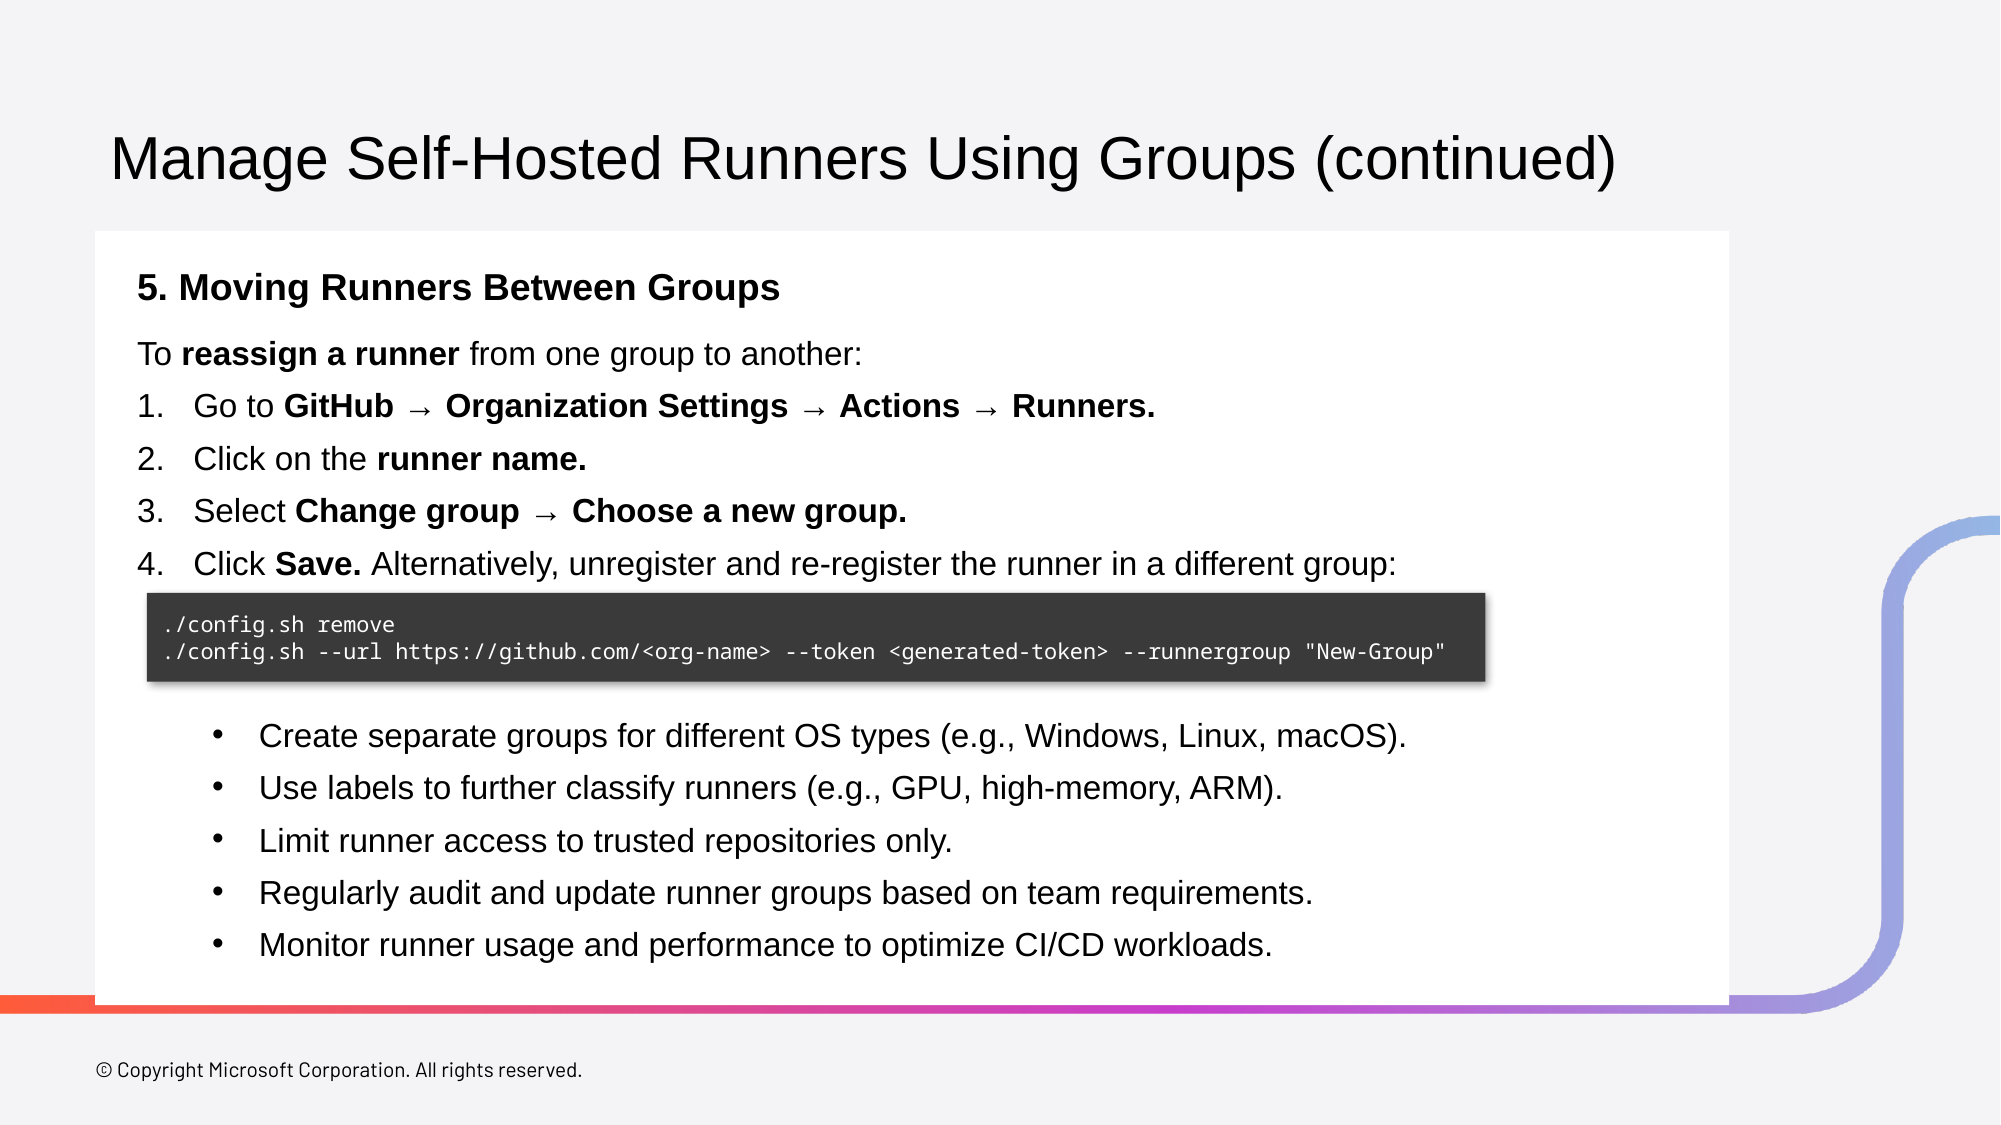

# Manage Self-Hosted Runners Using Groups (continued)

5. Moving Runners Between Groups
To reassign a runner from one group to another:
Go to GitHub → Organization Settings → Actions → Runners.
Click on the runner name.
Select Change group → Choose a new group.
Click Save. Alternatively, unregister and re-register the runner in a different group:

Create separate groups for different OS types (e.g., Windows, Linux, macOS).
Use labels to further classify runners (e.g., GPU, high-memory, ARM).
Limit runner access to trusted repositories only.
Regularly audit and update runner groups based on team requirements.
Monitor runner usage and performance to optimize CI/CD workloads.

./config.sh remove
./config.sh --url https://github.com/<org-name> --token <generated-token> --runnergroup "New-Group"
© Copyright Microsoft Corporation. All rights reserved.